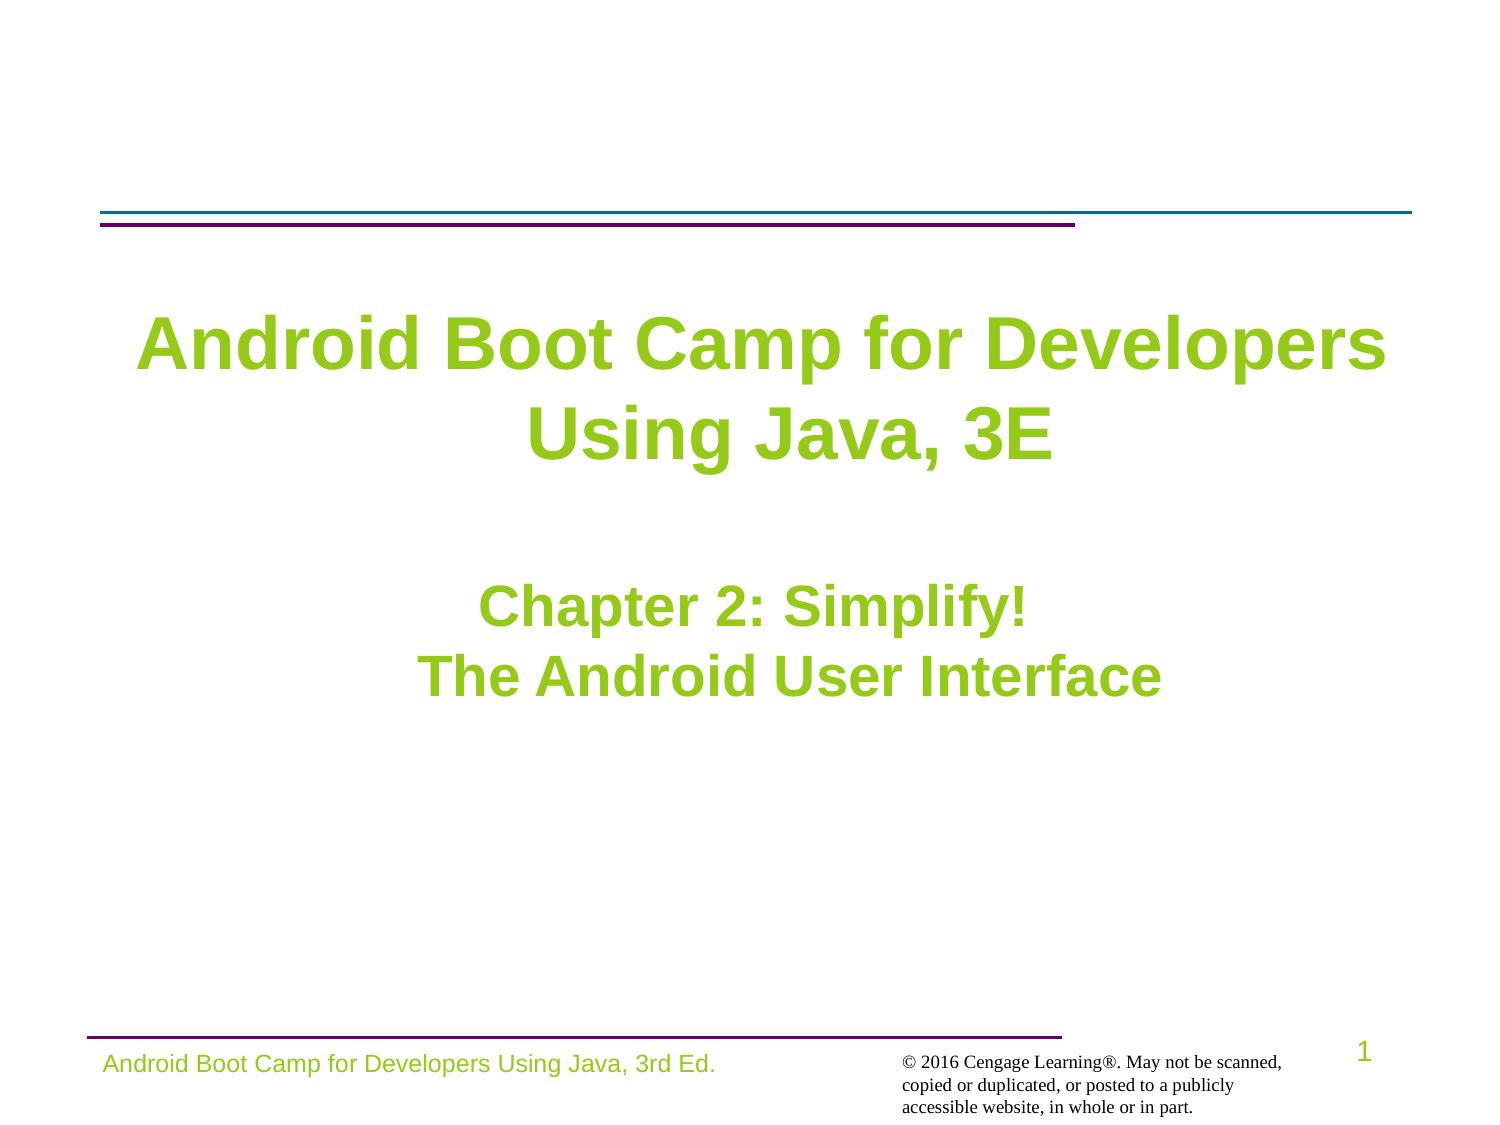

Android Boot Camp for Developers Using Java, 3E

Chapter 2: Simplify!
The Android User Interface
Android Boot Camp for Developers Using Java, 3rd Ed.
1